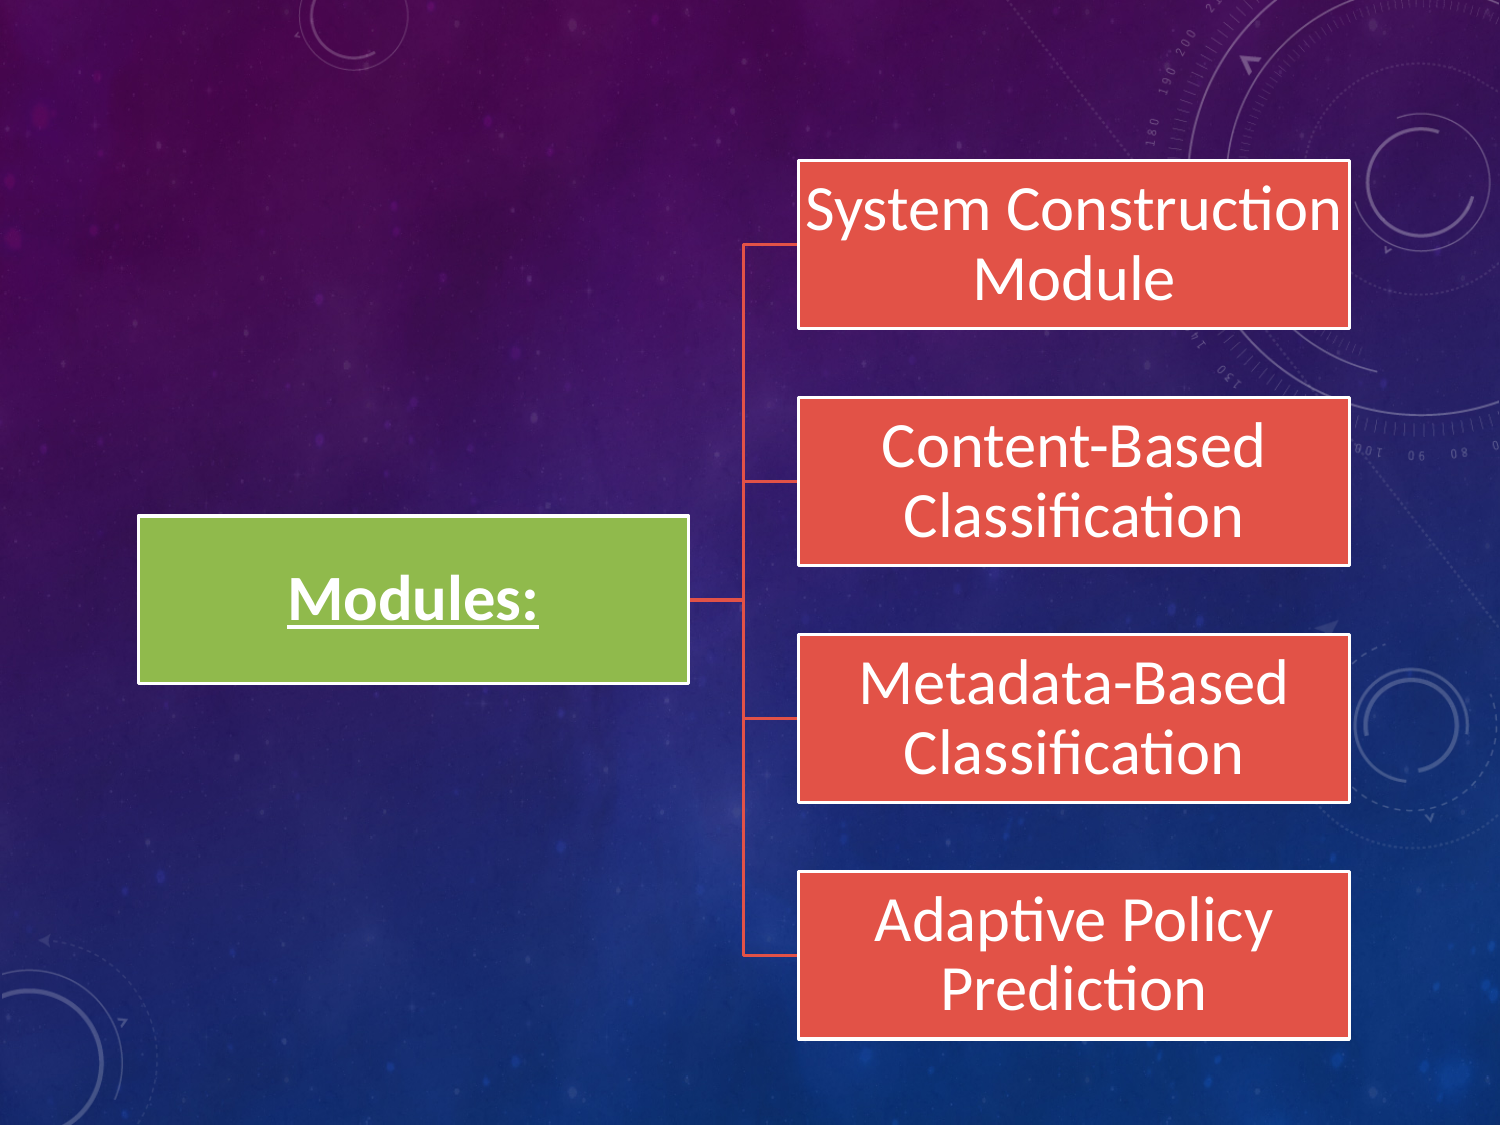

Modules:
System Construction Module
Content-Based Classification
Metadata-Based Classification
Adaptive Policy Prediction